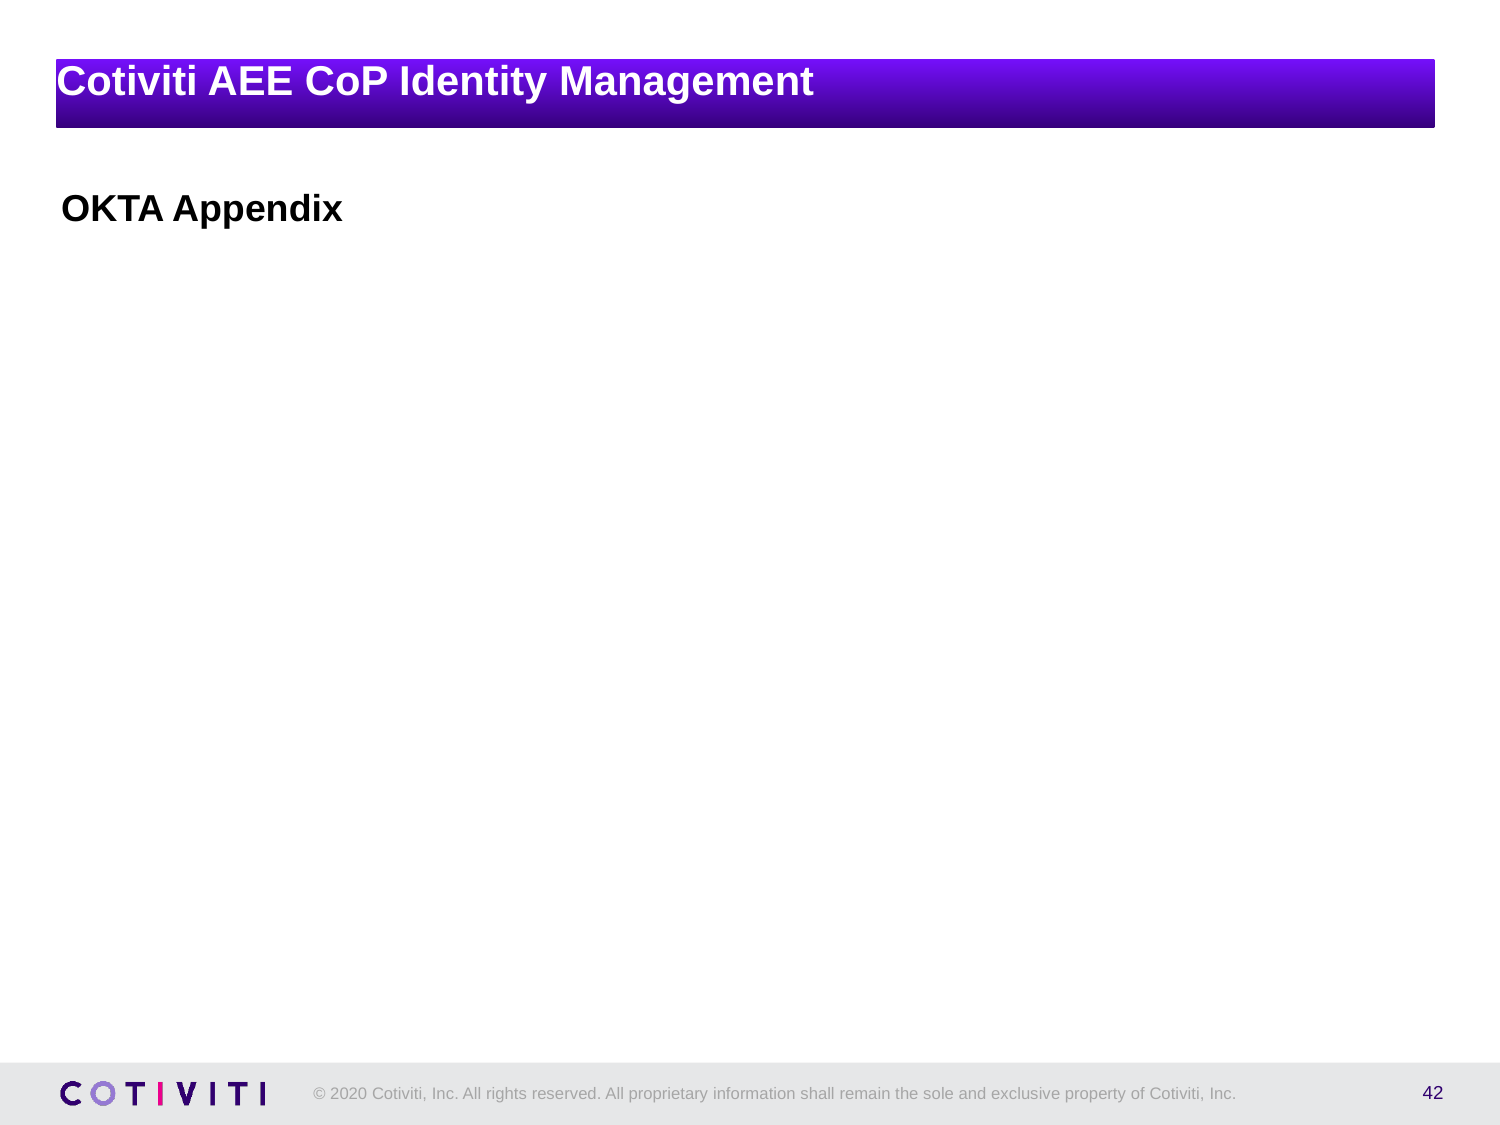

# Cotiviti AEE CoP Identity Management
OKTA Appendix

42